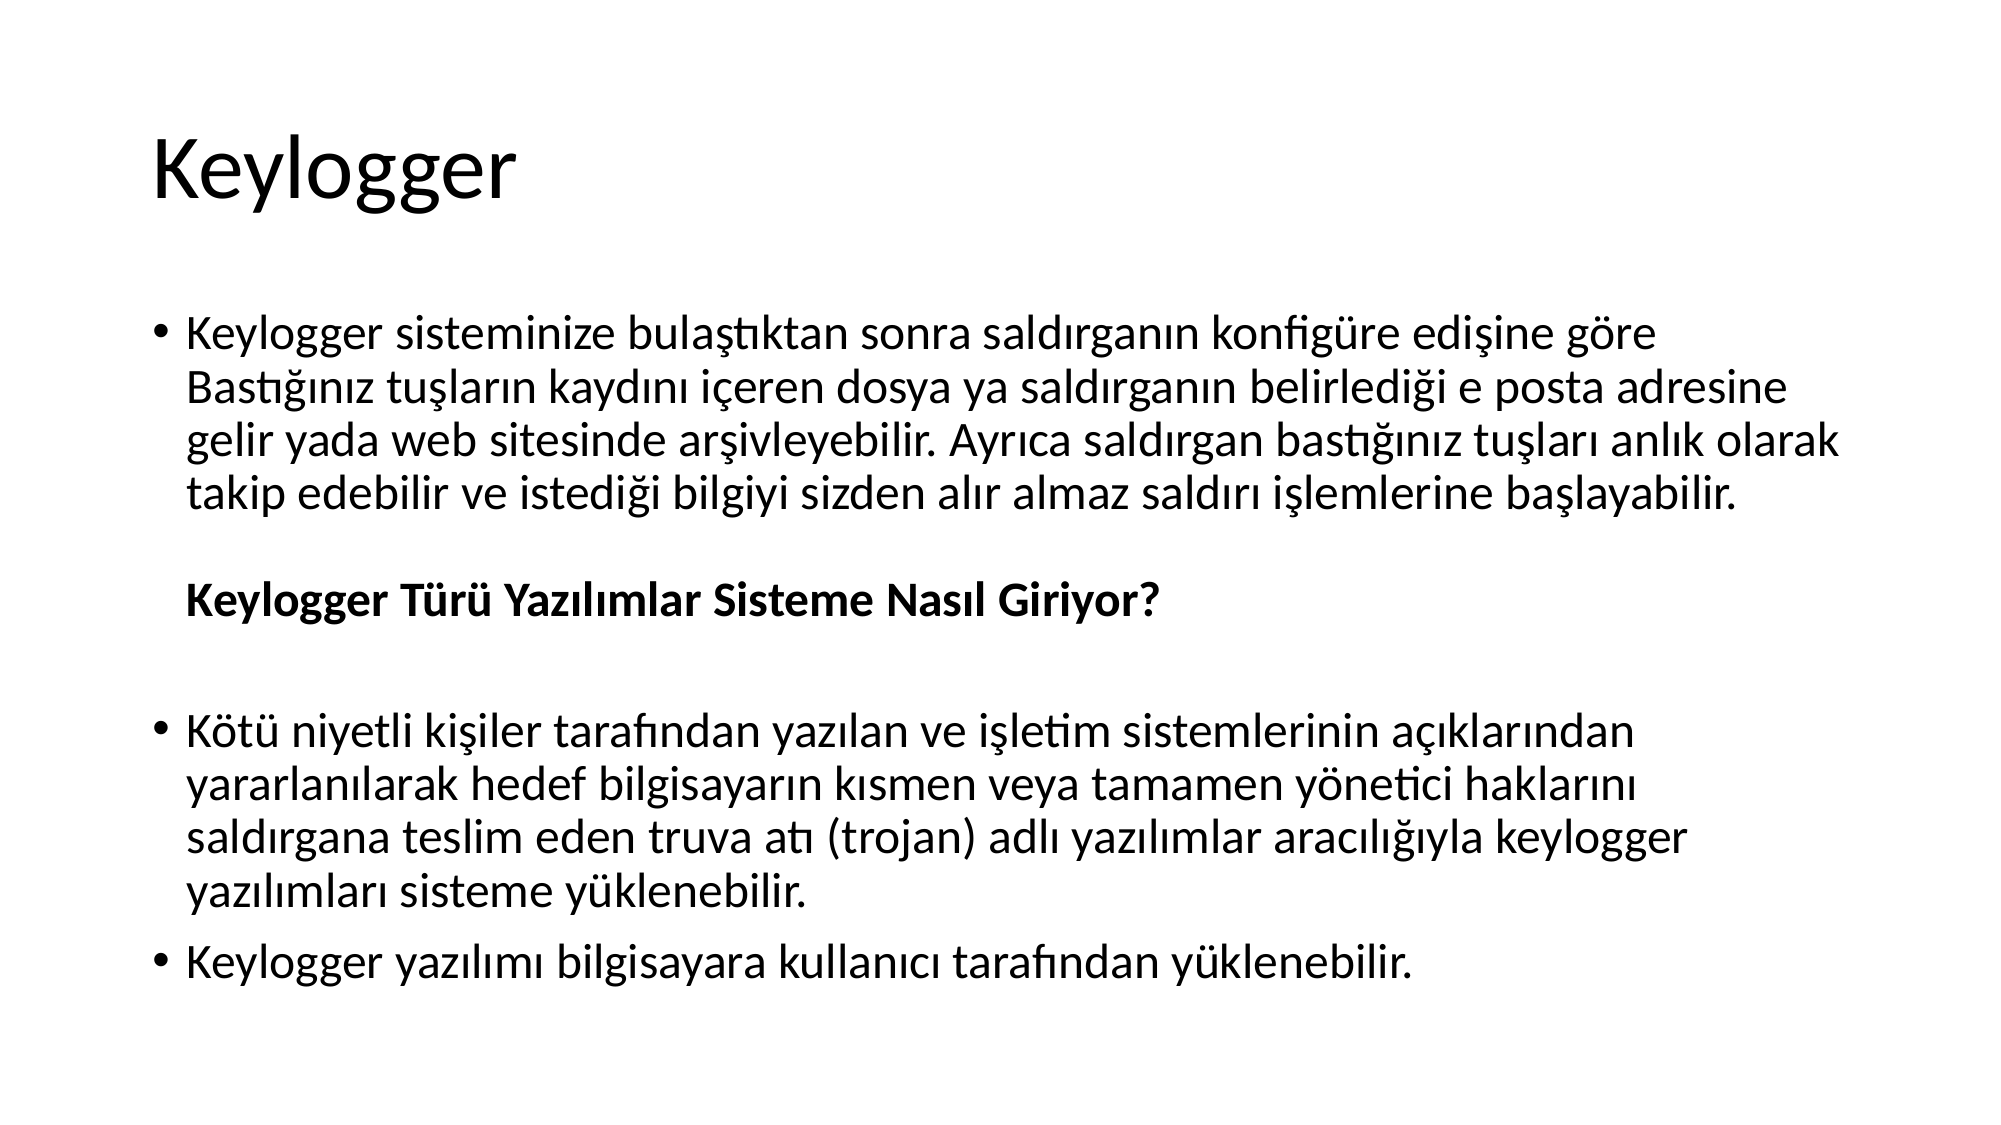

# Keylogger
Keylogger sisteminize bulaştıktan sonra saldırganın konfigüre edişine göre Bastığınız tuşların kaydını içeren dosya ya saldırganın belirlediği e posta adresine gelir yada web sitesinde arşivleyebilir. Ayrıca saldırgan bastığınız tuşları anlık olarak takip edebilir ve istediği bilgiyi sizden alır almaz saldırı işlemlerine başlayabilir.
Keylogger Türü Yazılımlar Sisteme Nasıl Giriyor?
Kötü niyetli kişiler tarafından yazılan ve işletim sistemlerinin açıklarından yararlanılarak hedef bilgisayarın kısmen veya tamamen yönetici haklarını saldırgana teslim eden truva atı (trojan) adlı yazılımlar aracılığıyla keylogger yazılımları sisteme yüklenebilir.
Keylogger yazılımı bilgisayara kullanıcı tarafından yüklenebilir.